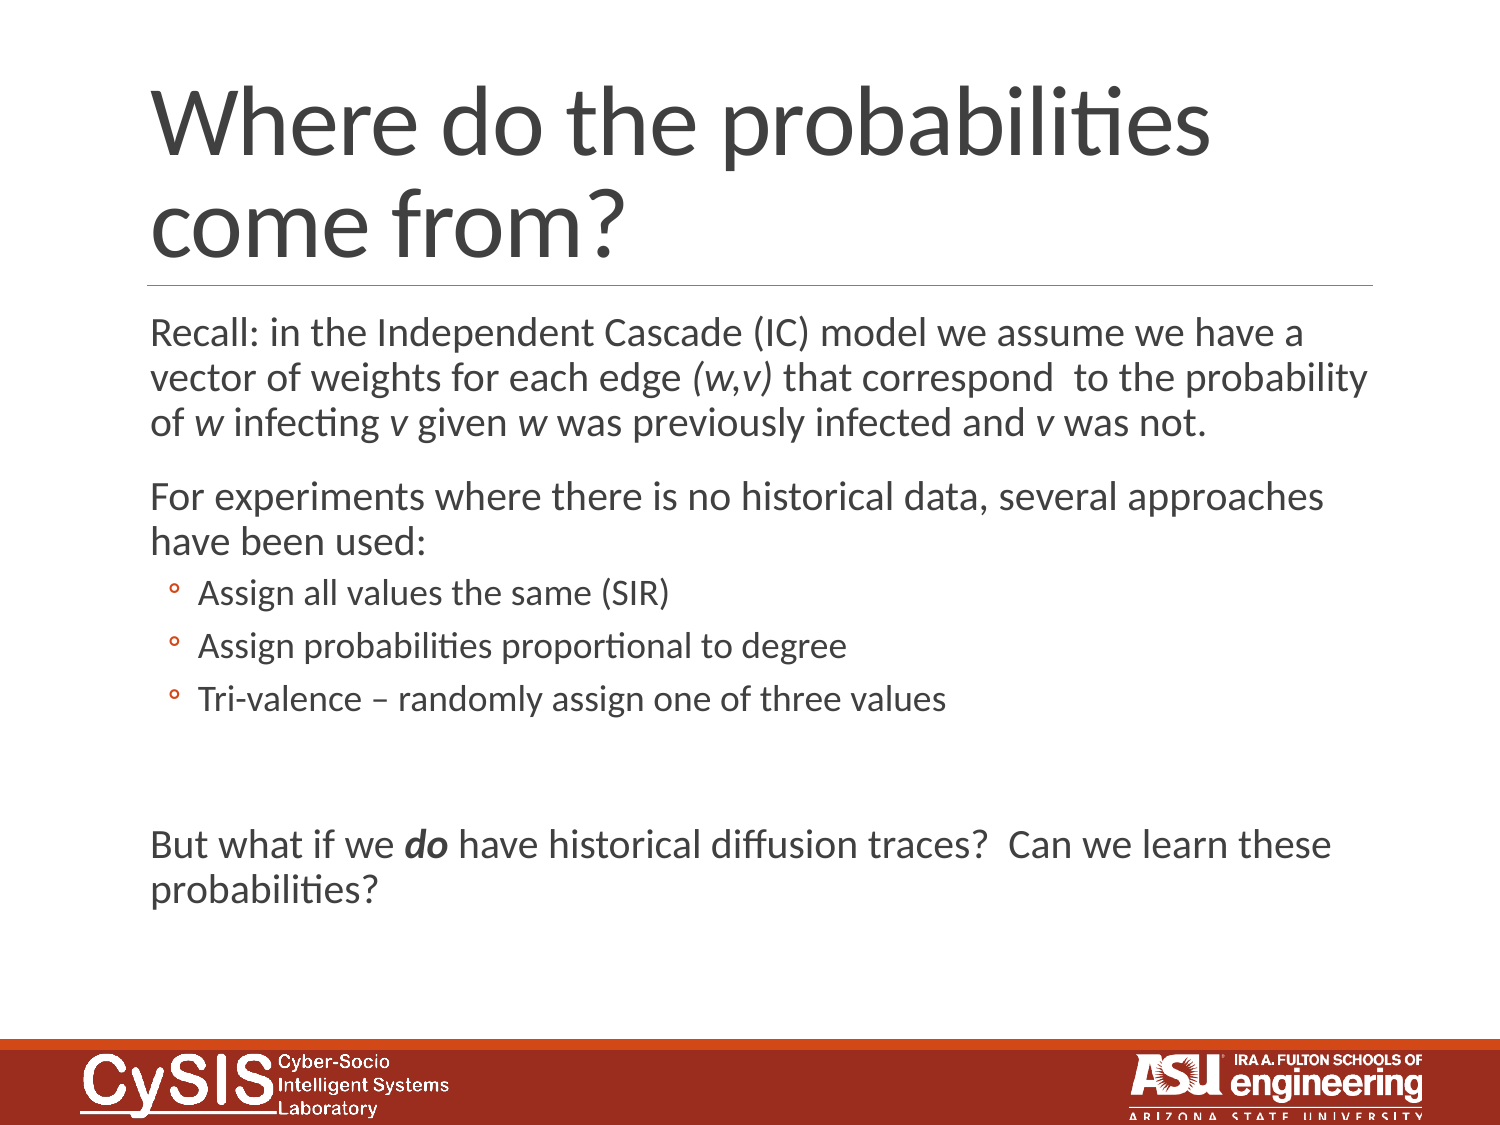

# Where do the probabilities come from?
Recall: in the Independent Cascade (IC) model we assume we have a vector of weights for each edge (w,v) that correspond  to the probability of w infecting v given w was previously infected and v was not.
For experiments where there is no historical data, several approaches have been used:
Assign all values the same (SIR)
Assign probabilities proportional to degree
Tri-valence – randomly assign one of three values

But what if we do have historical diffusion traces?  Can we learn these probabilities?